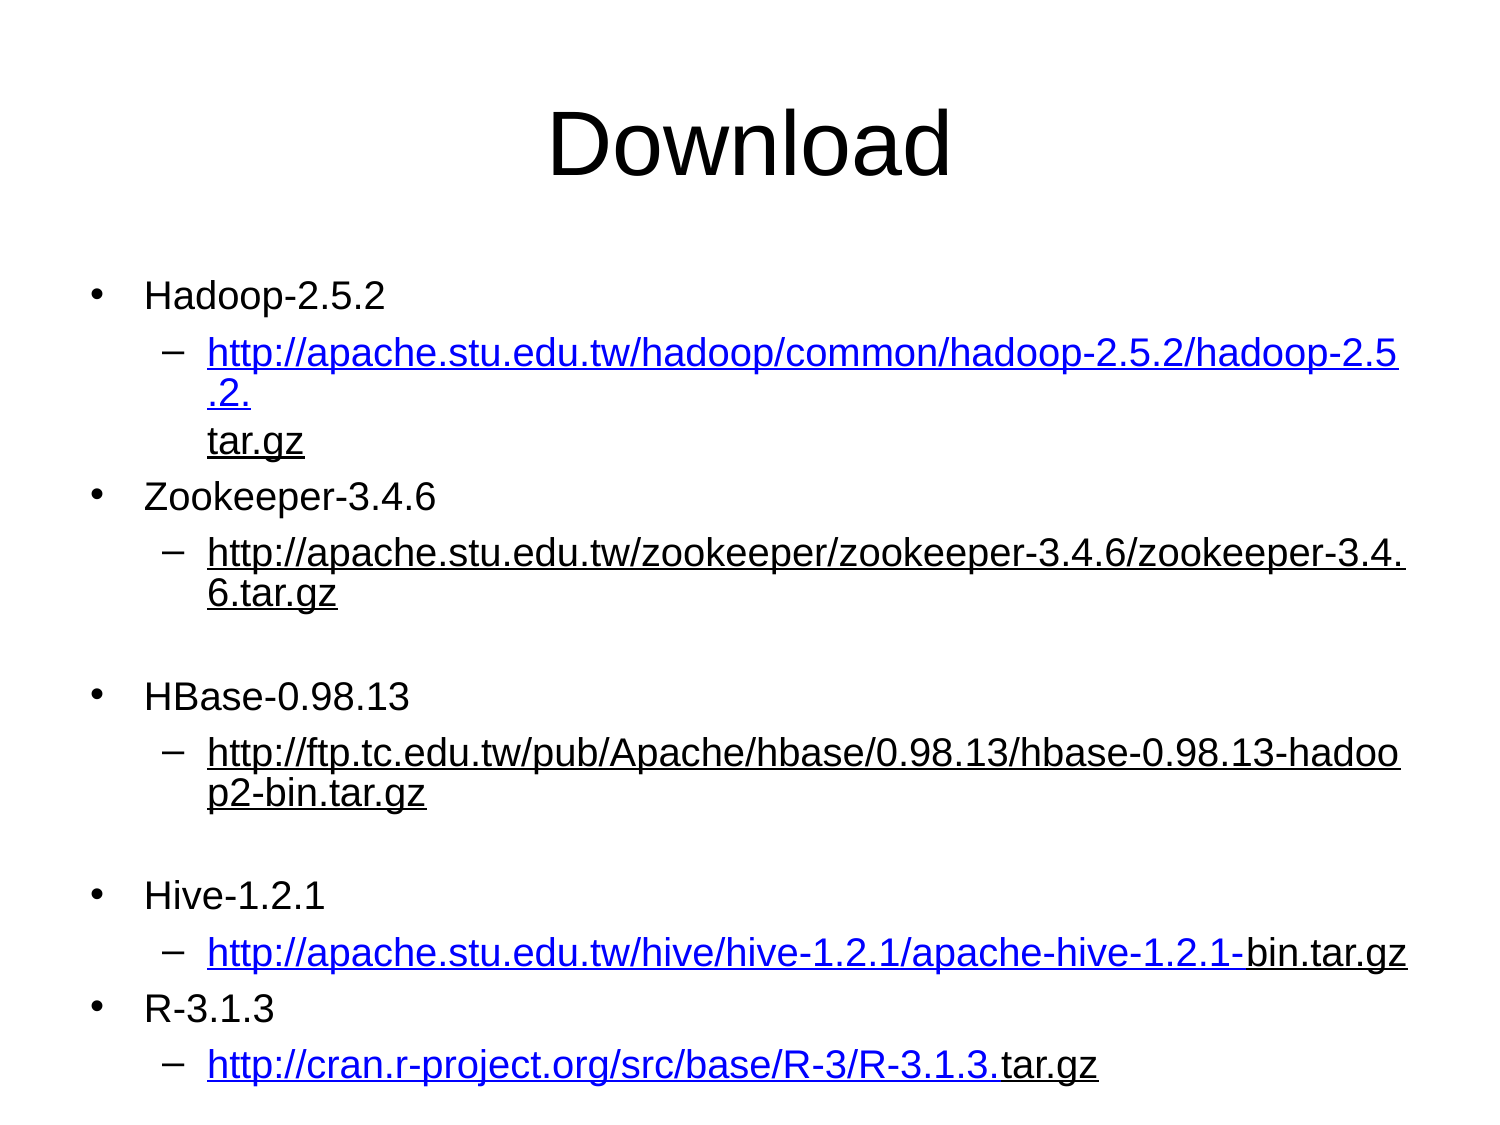

# Download
Hadoop-2.5.2
http://apache.stu.edu.tw/hadoop/common/hadoop-2.5.2/hadoop-2.5.2.tar.gz
Zookeeper-3.4.6
http://apache.stu.edu.tw/zookeeper/zookeeper-3.4.6/zookeeper-3.4.6.tar.gz
HBase-0.98.13
http://ftp.tc.edu.tw/pub/Apache/hbase/0.98.13/hbase-0.98.13-hadoop2-bin.tar.gz
Hive-1.2.1
http://apache.stu.edu.tw/hive/hive-1.2.1/apache-hive-1.2.1-bin.tar.gz
R-3.1.3
http://cran.r-project.org/src/base/R-3/R-3.1.3.tar.gz